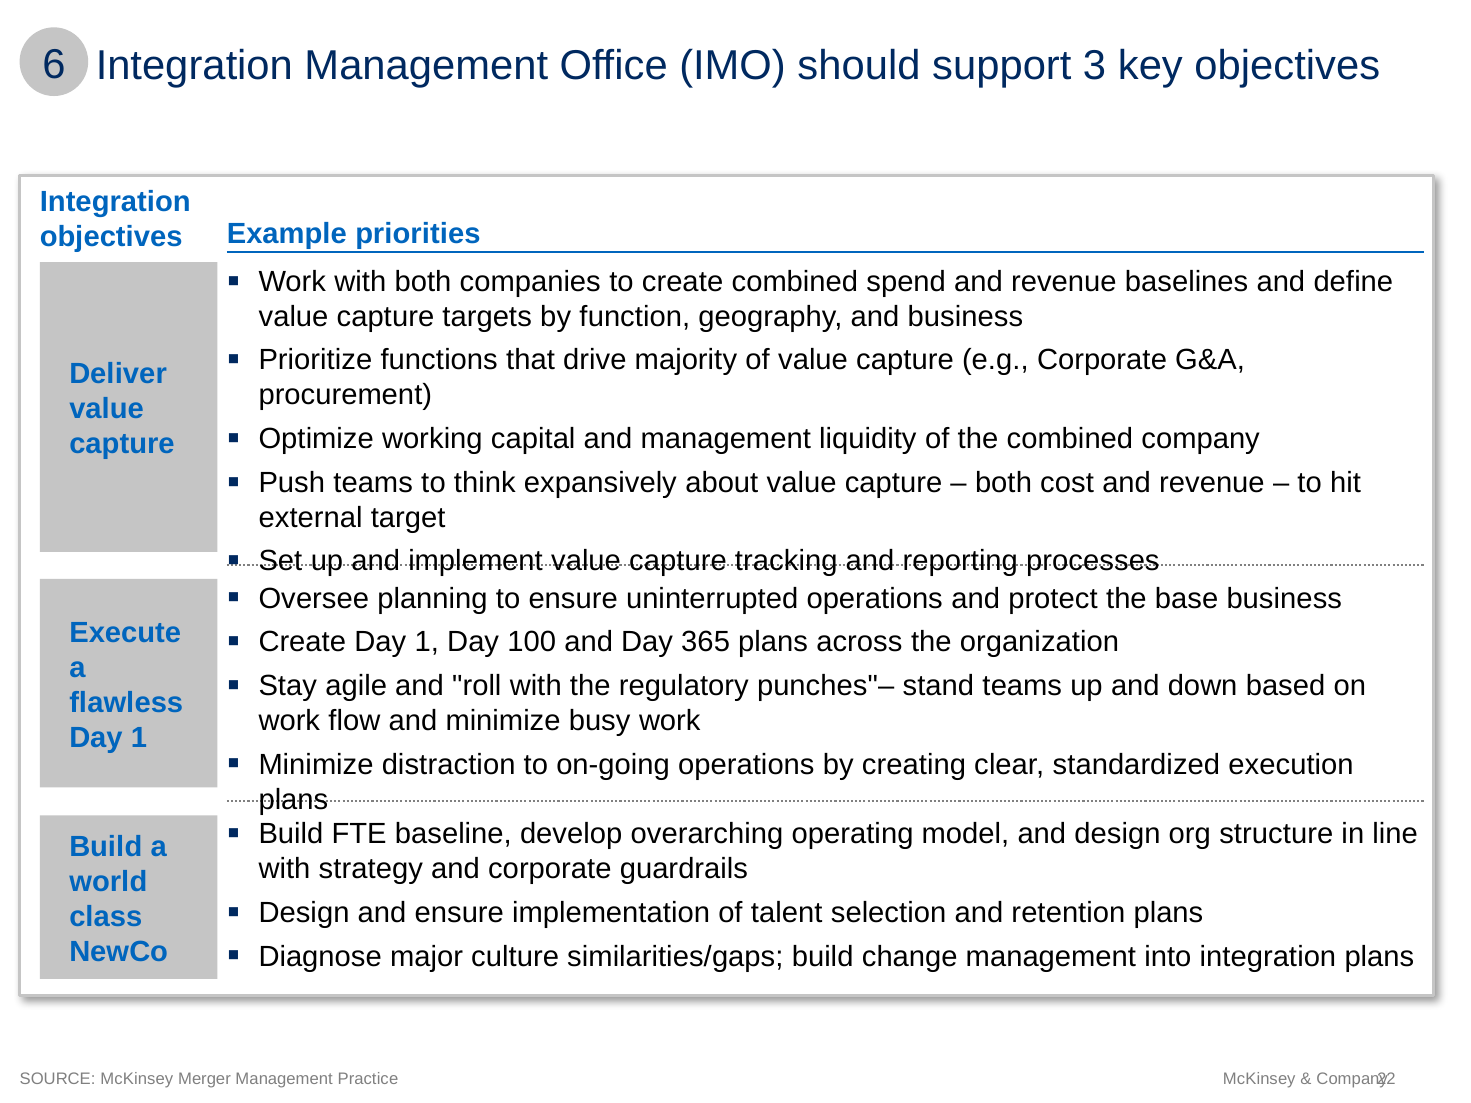

6
# Integration Management Office (IMO) should support 3 key objectives

Integration objectives
Example priorities
Deliver value capture
Work with both companies to create combined spend and revenue baselines and define value capture targets by function, geography, and business
Prioritize functions that drive majority of value capture (e.g., Corporate G&A, procurement)
Optimize working capital and management liquidity of the combined company
Push teams to think expansively about value capture – both cost and revenue – to hit external target
Set up and implement value capture tracking and reporting processes
Execute a flawless
Day 1
Oversee planning to ensure uninterrupted operations and protect the base business
Create Day 1, Day 100 and Day 365 plans across the organization
Stay agile and "roll with the regulatory punches"– stand teams up and down based on work flow and minimize busy work
Minimize distraction to on-going operations by creating clear, standardized execution plans
Build a world class NewCo
Build FTE baseline, develop overarching operating model, and design org structure in line with strategy and corporate guardrails
Design and ensure implementation of talent selection and retention plans
Diagnose major culture similarities/gaps; build change management into integration plans
SOURCE: McKinsey Merger Management Practice